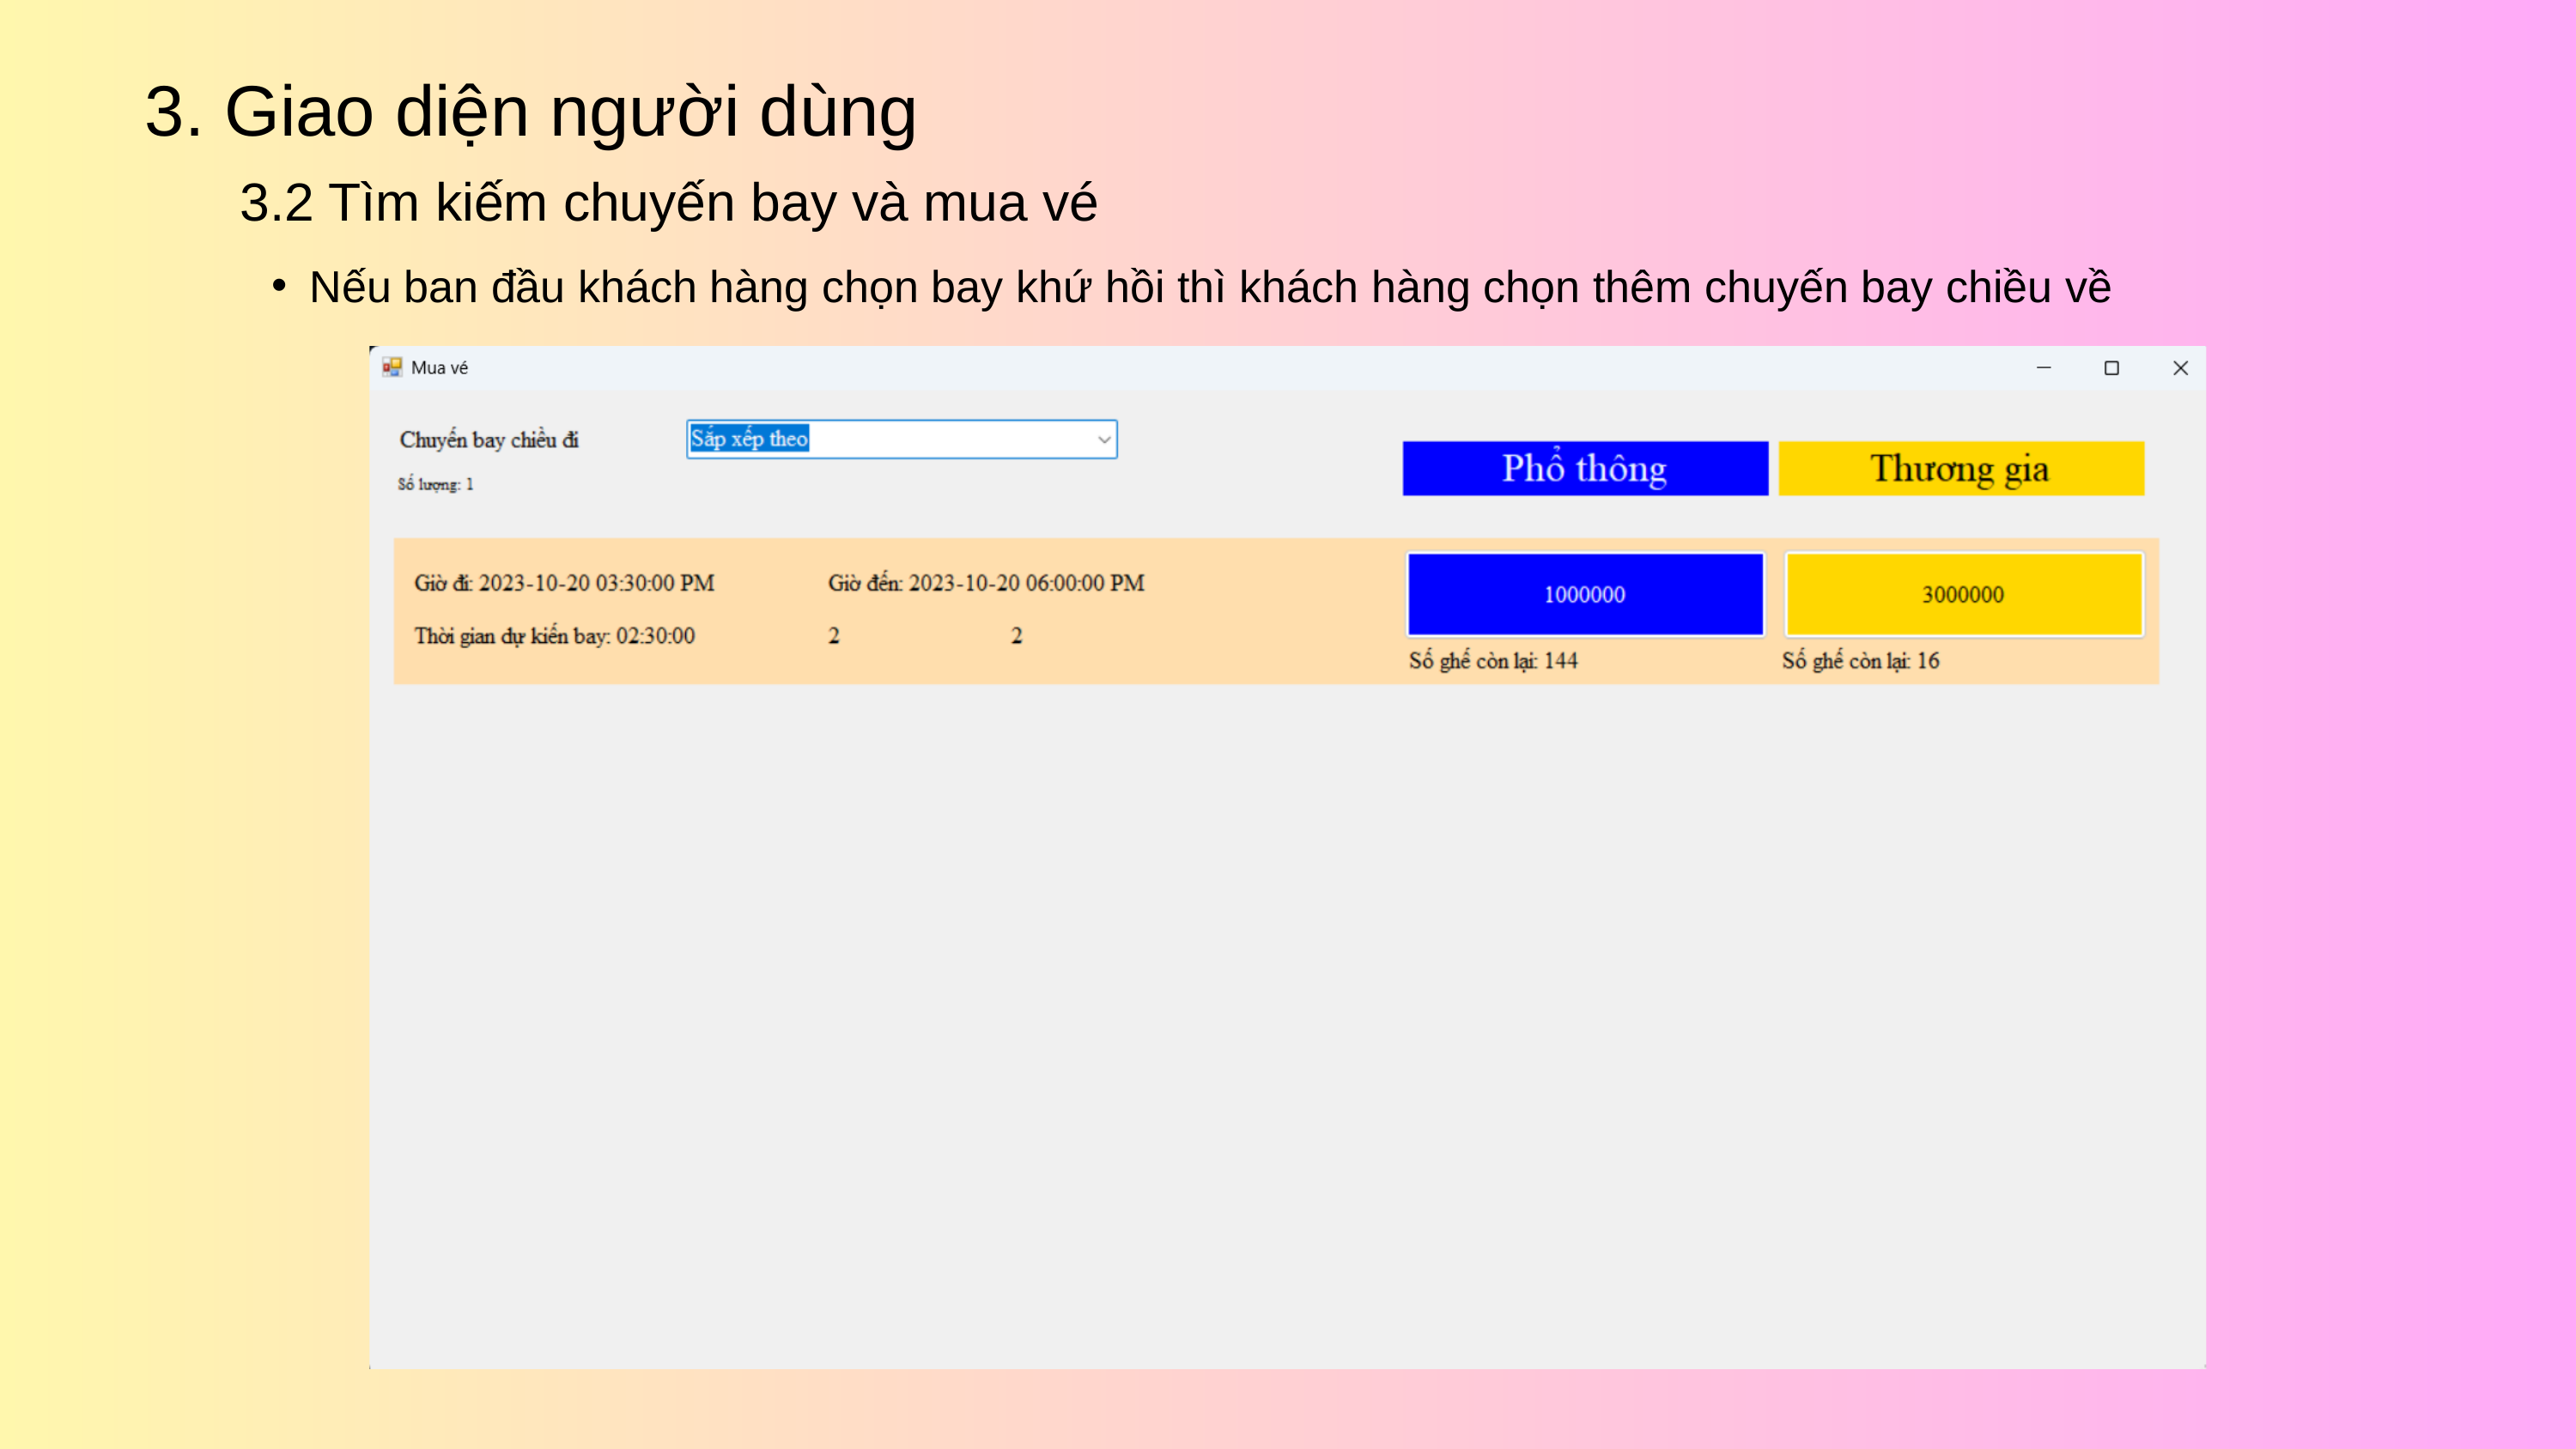

3. Giao diện người dùng
3.2 Tìm kiếm chuyến bay và mua vé
Nếu ban đầu khách hàng chọn bay khứ hồi thì khách hàng chọn thêm chuyến bay chiều về